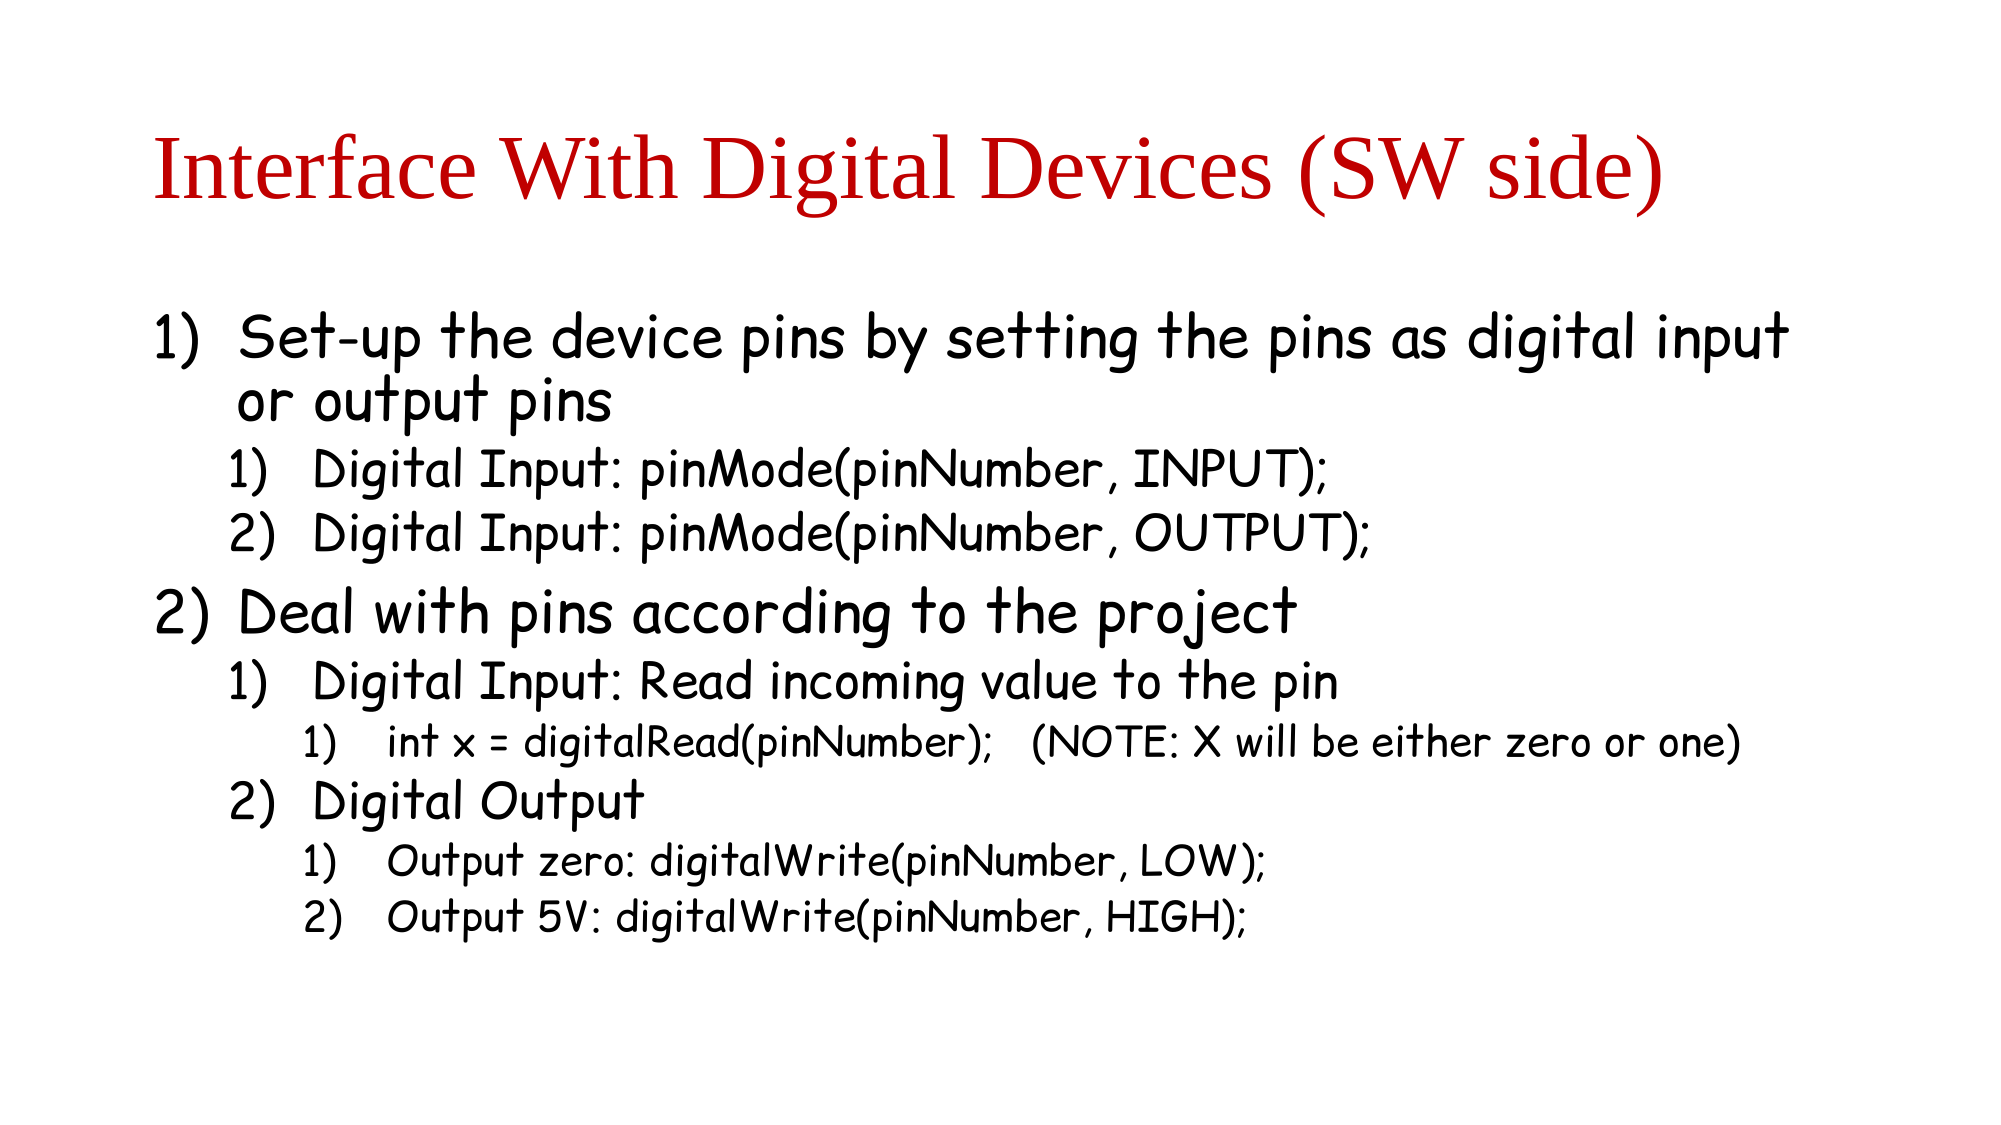

# Interface With Digital Devices (SW side)
Set-up the device pins by setting the pins as digital input or output pins
Digital Input: pinMode(pinNumber, INPUT);
Digital Input: pinMode(pinNumber, OUTPUT);
Deal with pins according to the project
Digital Input: Read incoming value to the pin
int x = digitalRead(pinNumber);   (NOTE: X will be either zero or one)
Digital Output
Output zero: digitalWrite(pinNumber, LOW);
Output 5V: digitalWrite(pinNumber, HIGH);